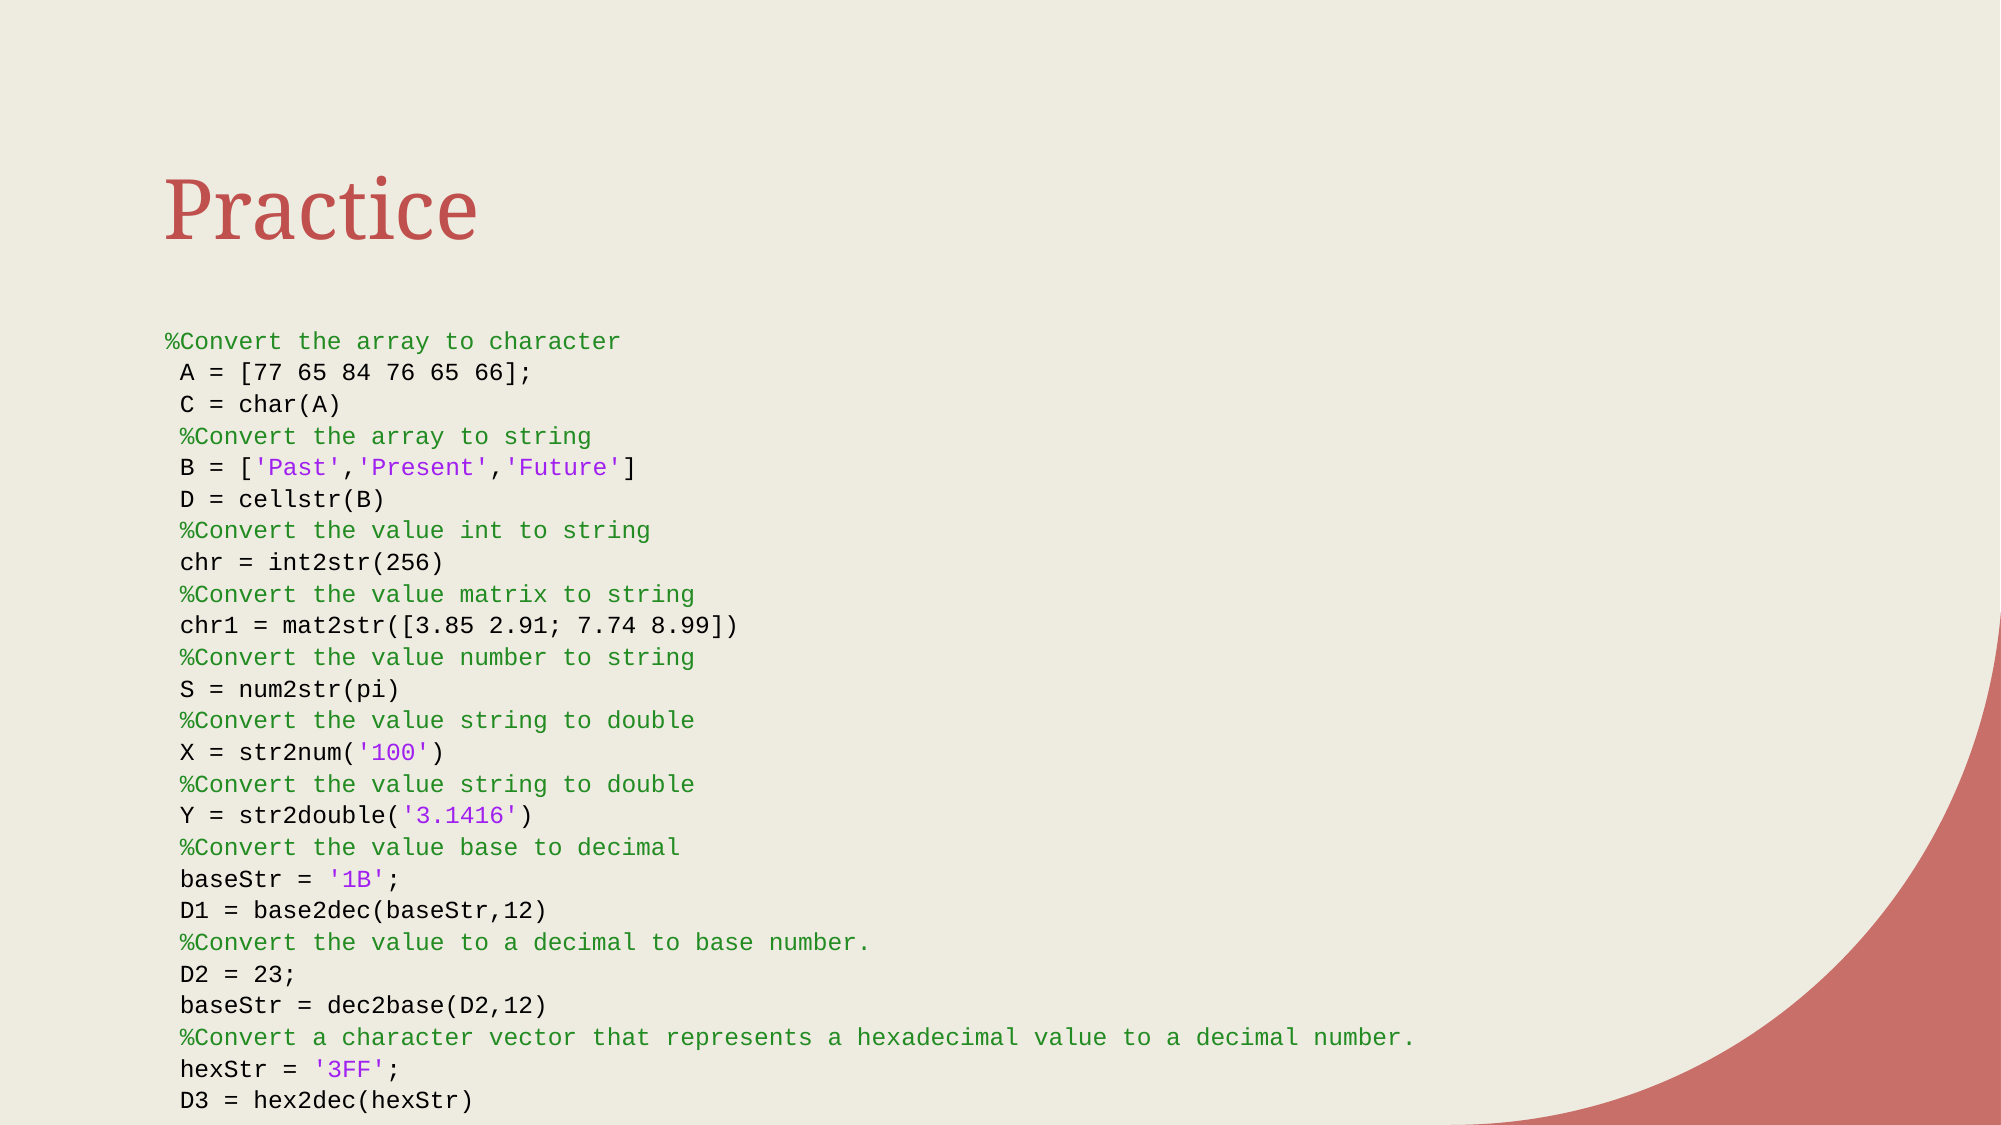

# Practice
%Convert the array to character
 A = [77 65 84 76 65 66];
 C = char(A)
 %Convert the array to string
 B = ['Past','Present','Future']
 D = cellstr(B)
 %Convert the value int to string
 chr = int2str(256)
 %Convert the value matrix to string
 chr1 = mat2str([3.85 2.91; 7.74 8.99])
 %Convert the value number to string
 S = num2str(pi)
 %Convert the value string to double
 X = str2num('100')
 %Convert the value string to double
 Y = str2double('3.1416')
 %Convert the value base to decimal
 baseStr = '1B';
 D1 = base2dec(baseStr,12)
 %Convert the value to a decimal to base number.
 D2 = 23;
 baseStr = dec2base(D2,12)
 %Convert a character vector that represents a hexadecimal value to a decimal number.
 hexStr = '3FF';
 D3 = hex2dec(hexStr)